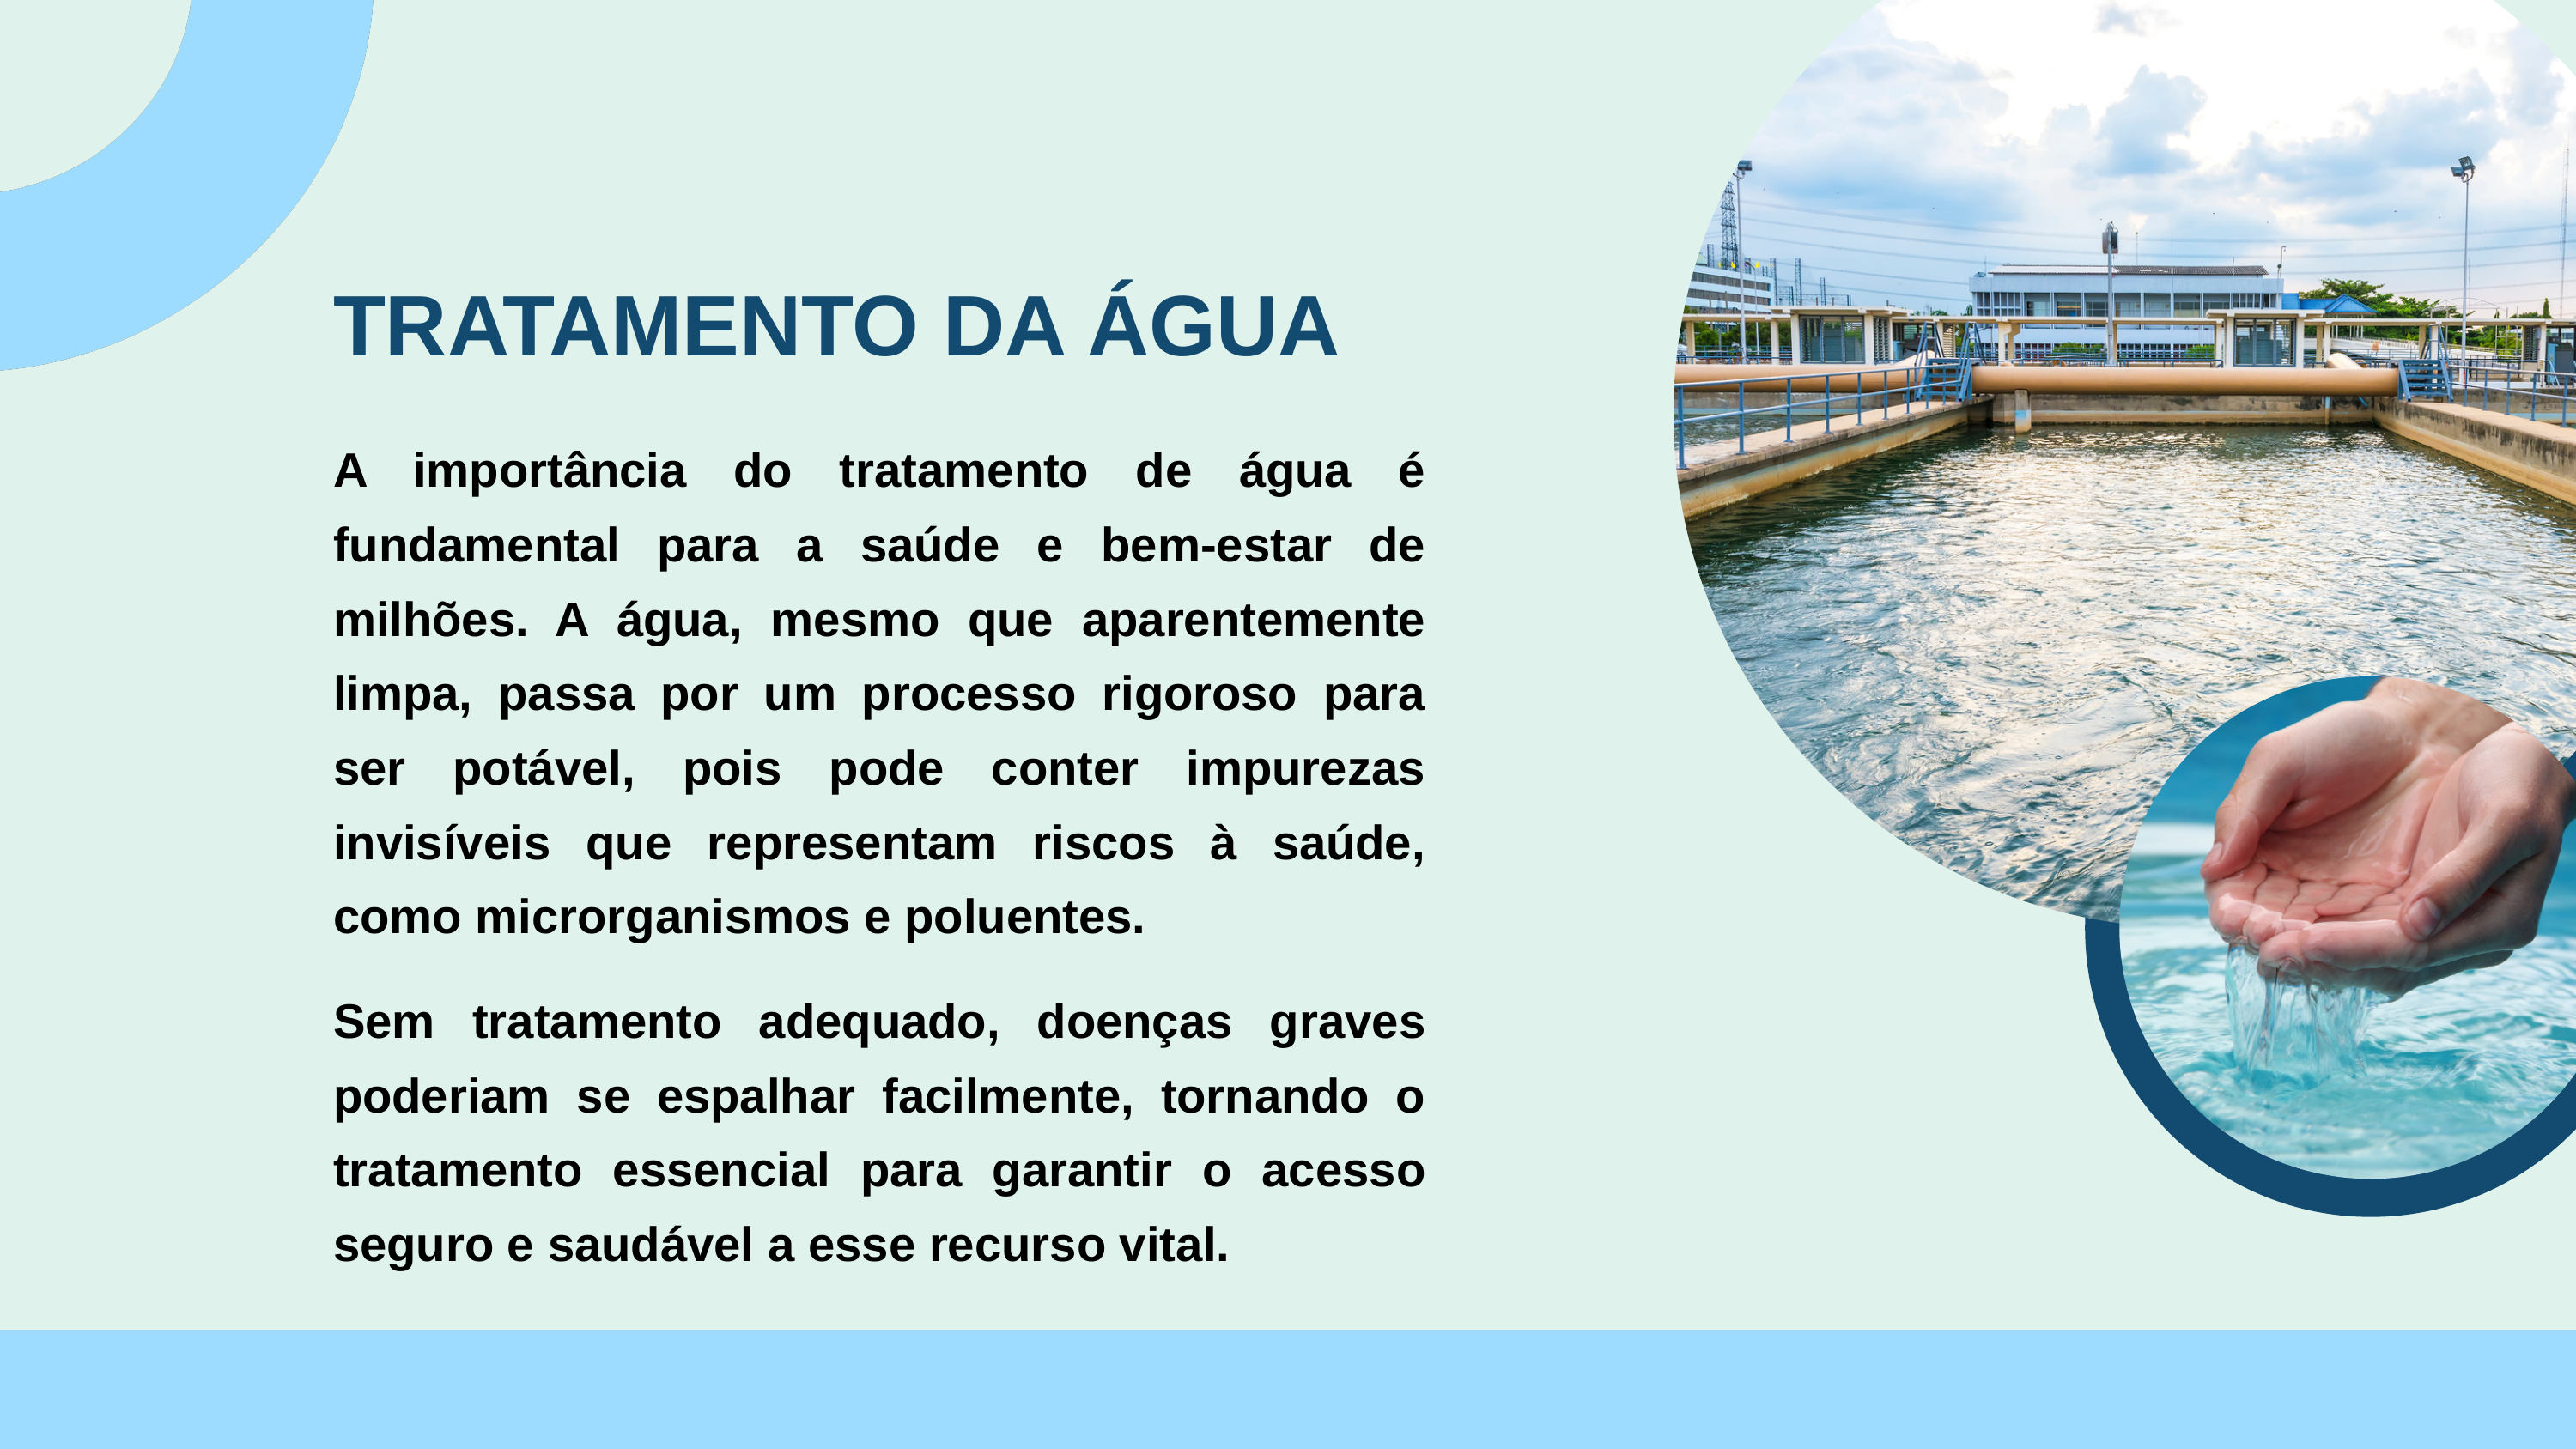

TRATAMENTO DA ÁGUA
A importância do tratamento de água é fundamental para a saúde e bem-estar de milhões. A água, mesmo que aparentemente limpa, passa por um processo rigoroso para ser potável, pois pode conter impurezas invisíveis que representam riscos à saúde, como microrganismos e poluentes.

Sem tratamento adequado, doenças graves poderiam se espalhar facilmente, tornando o tratamento essencial para garantir o acesso seguro e saudável a esse recurso vital.